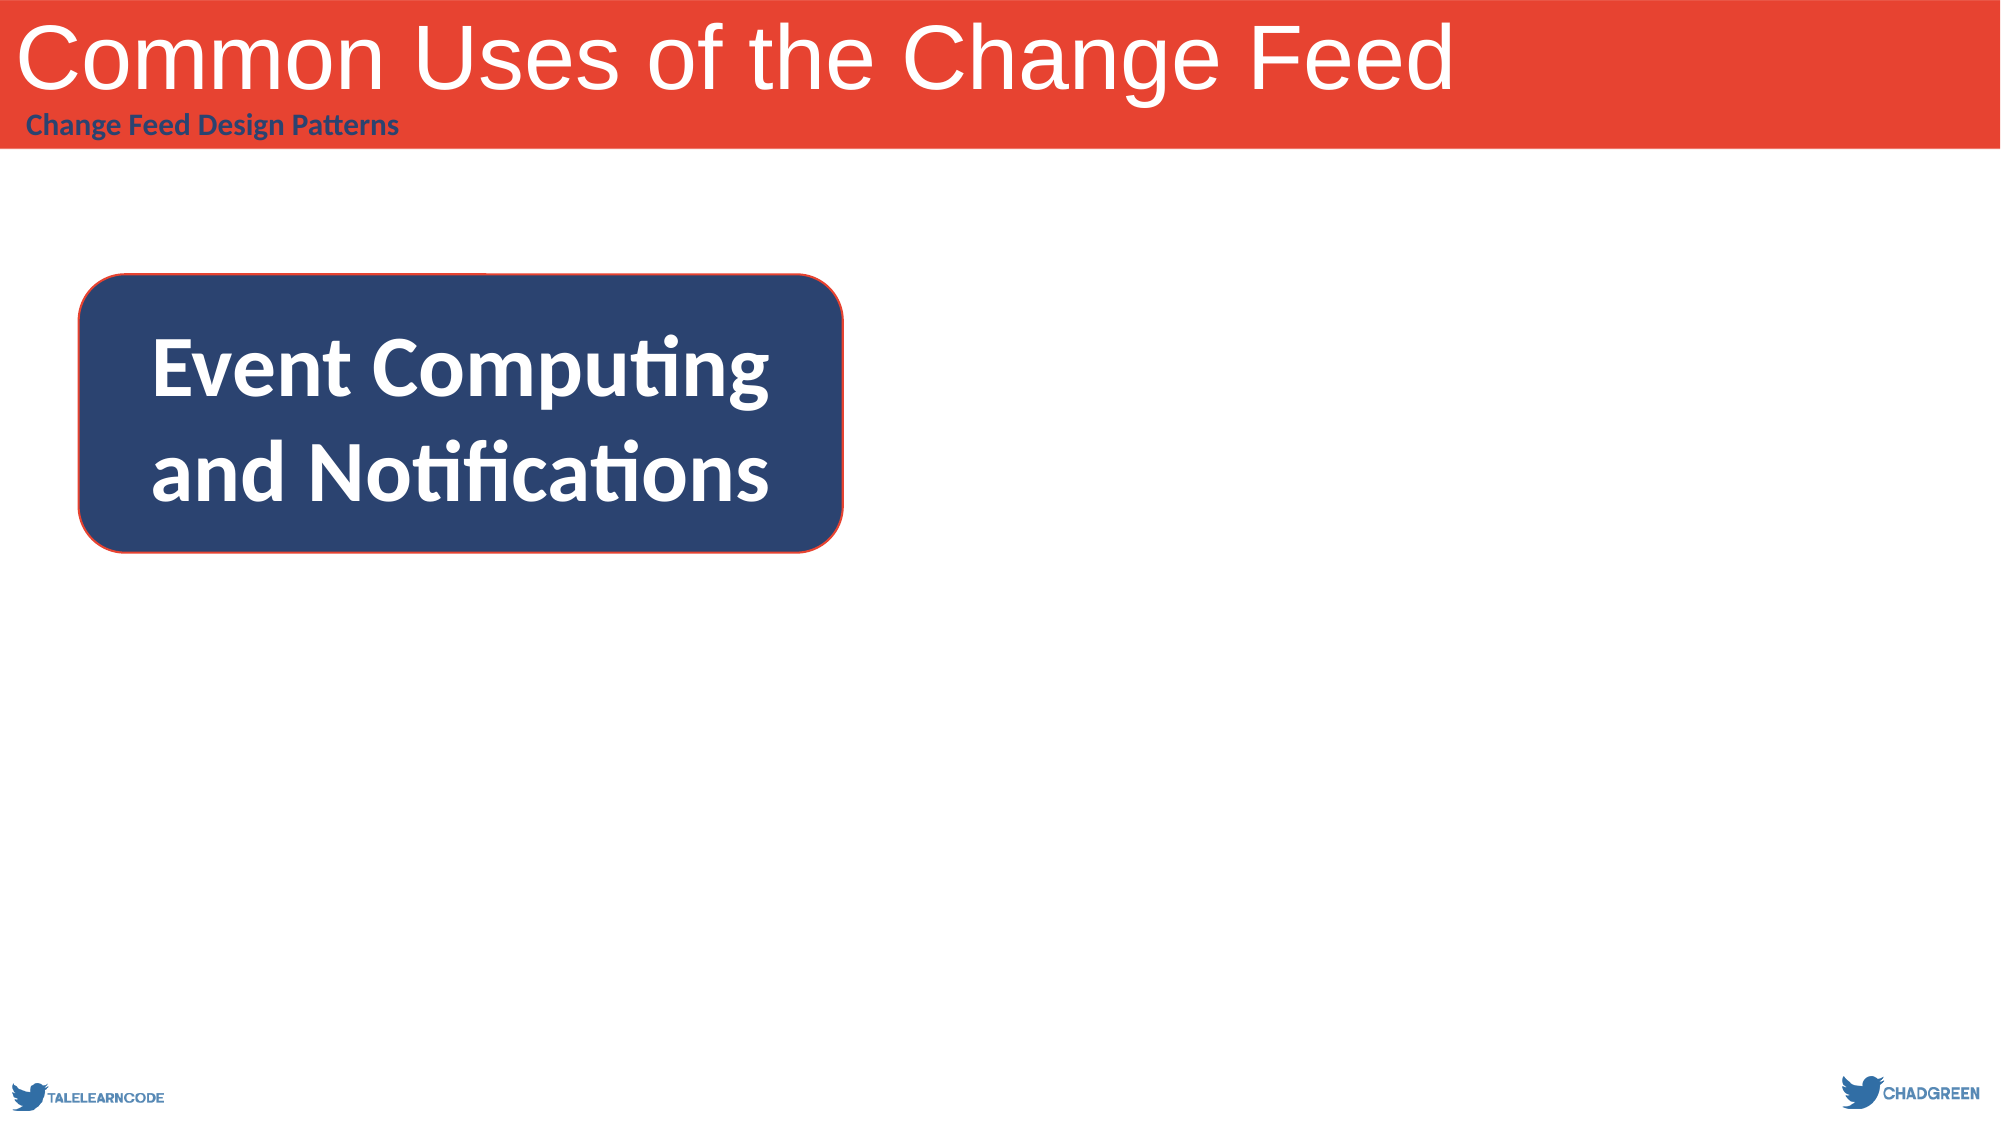

# Common Uses of the Change Feed
Change Feed Design Patterns
Event Computing and Notifications